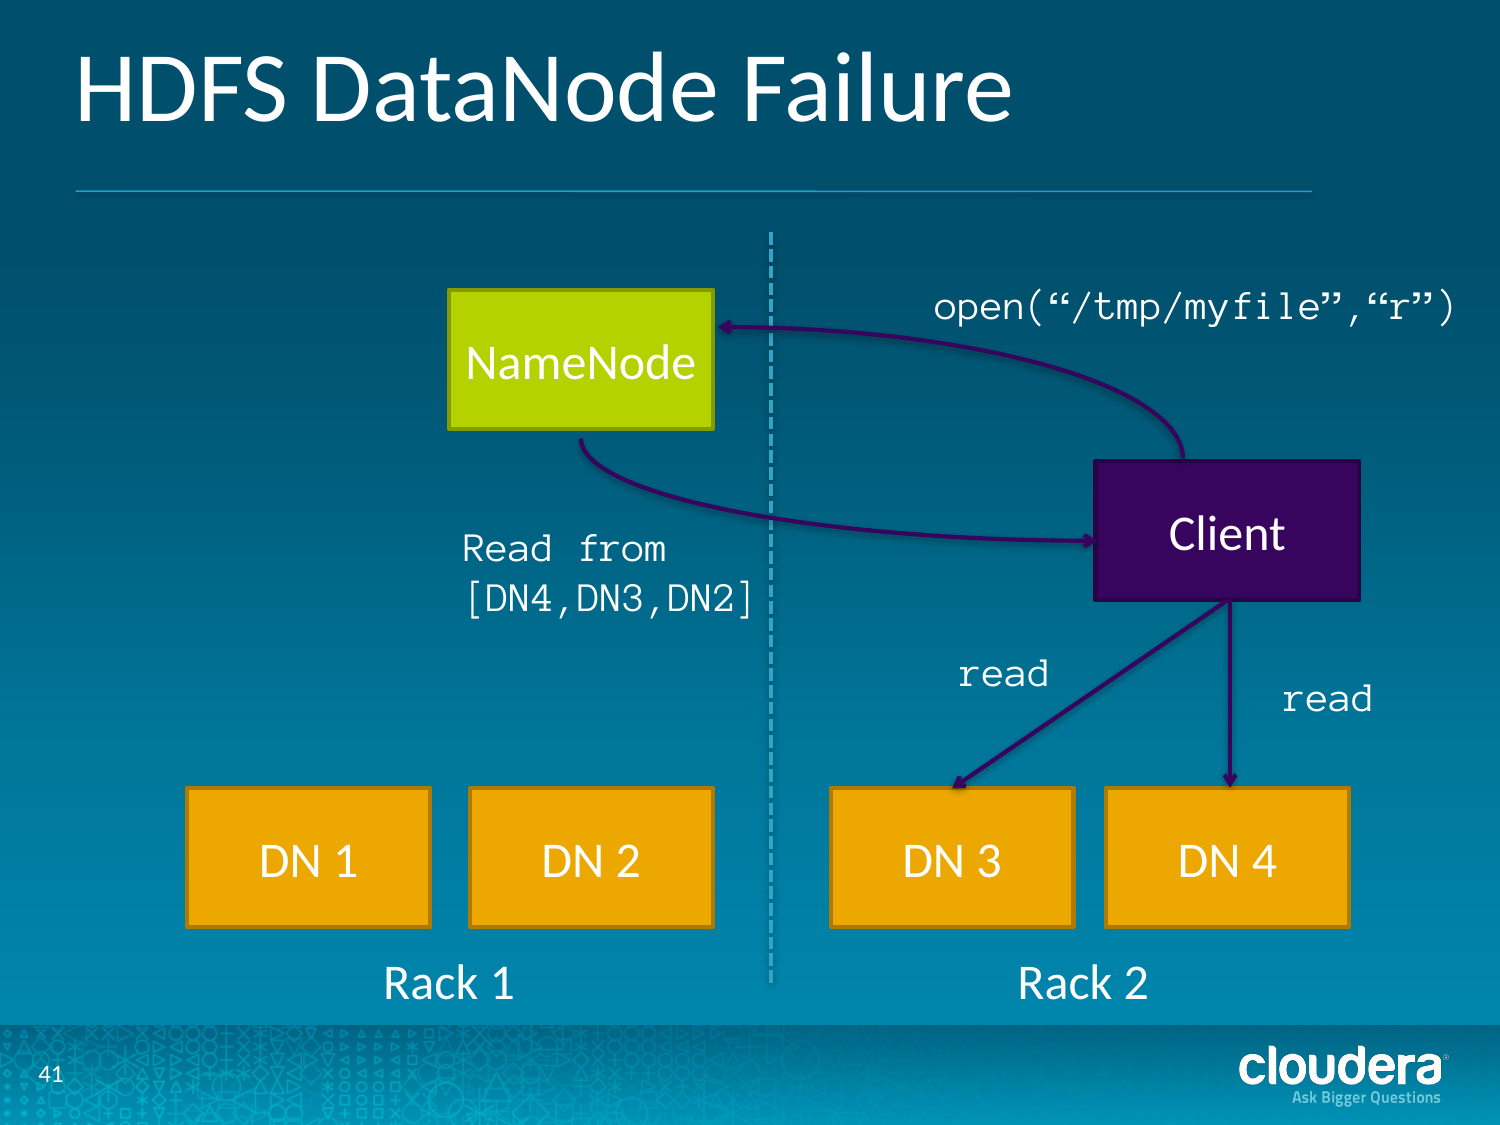

# HDFS DataNode Failure
open(“/tmp/myfile”,“r”)
NameNode

Client
Read from [DN4,DN3,DN2]
read
read
DN 1
DN 2
DN 3
DN 4
Rack 2
Rack 1
41